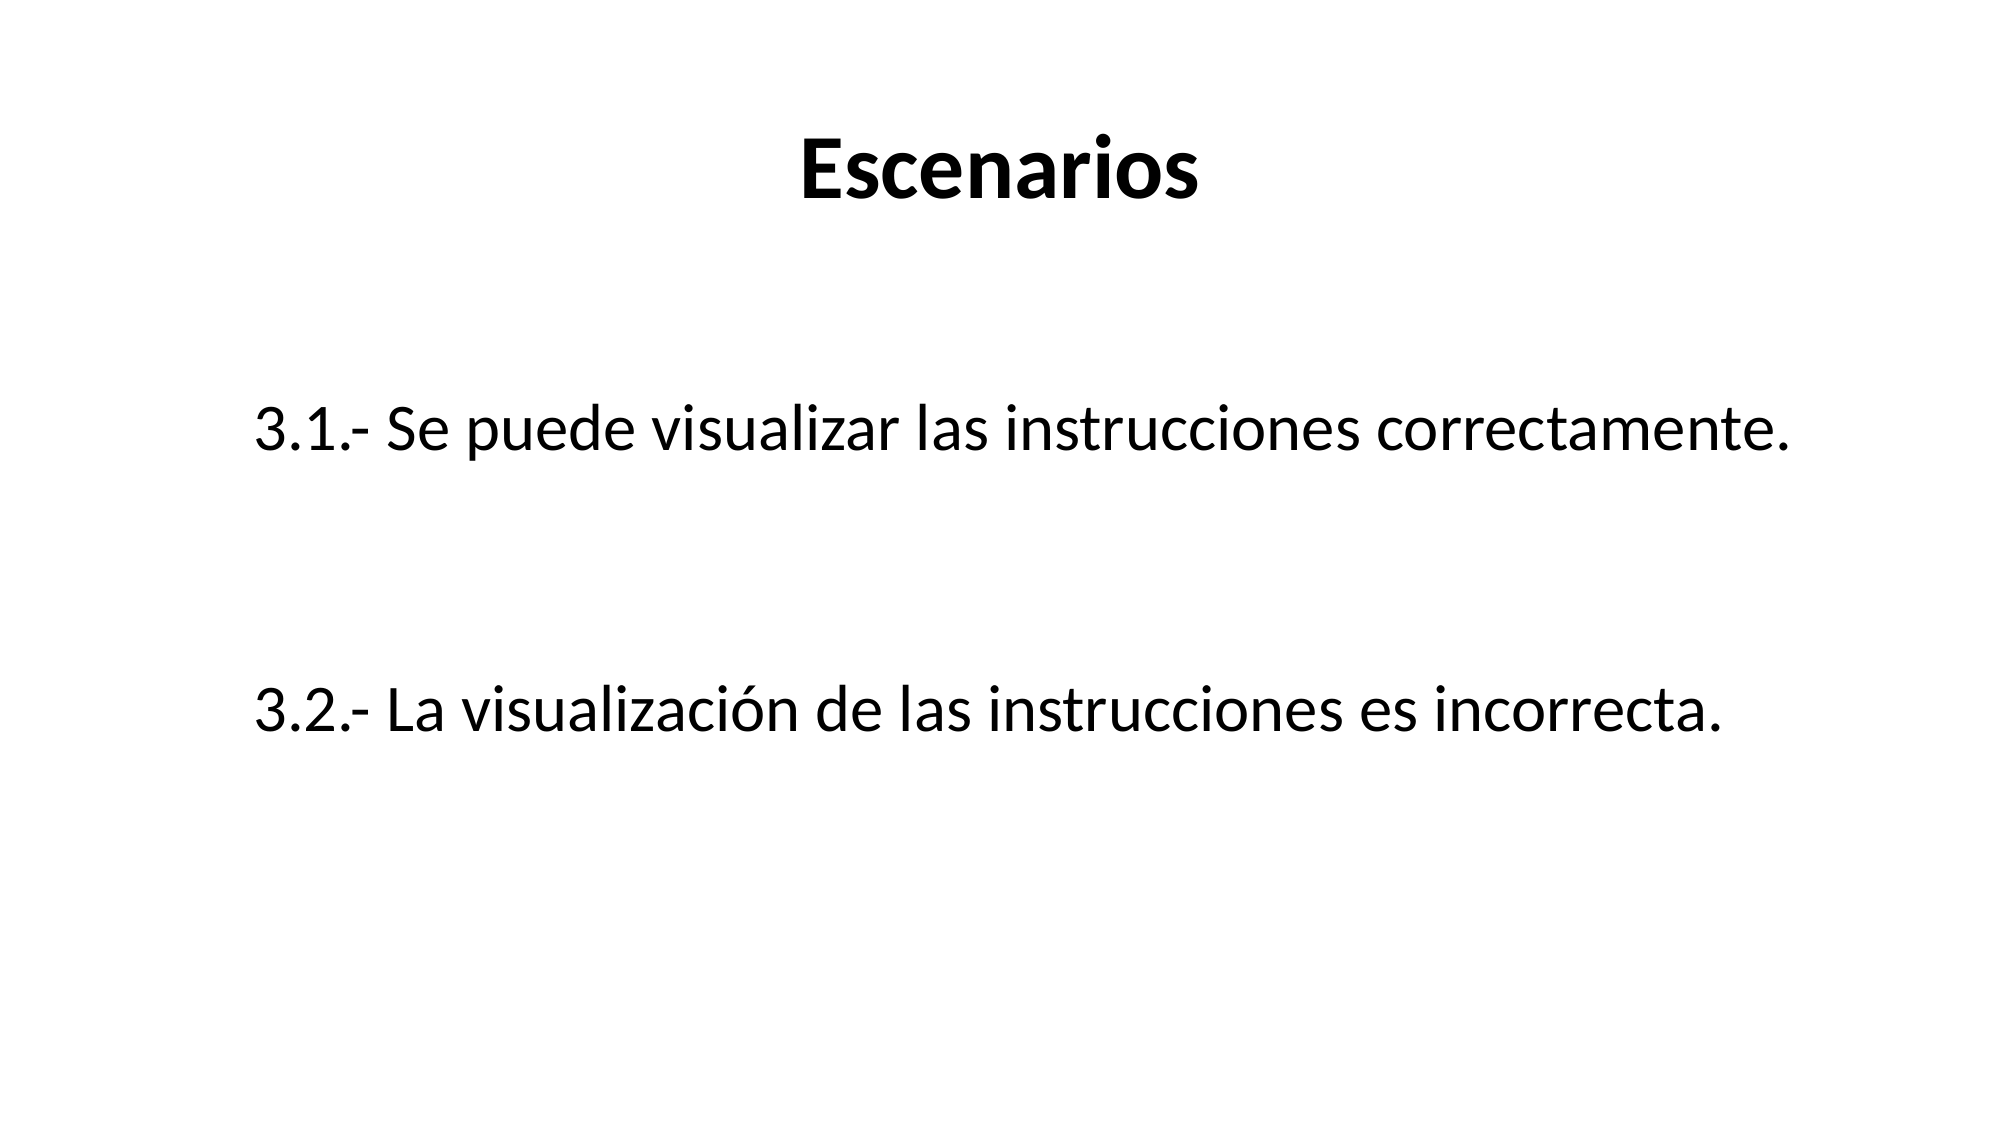

# Escenarios
3.1.- Se puede visualizar las instrucciones correctamente.

3.2.- La visualización de las instrucciones es incorrecta.